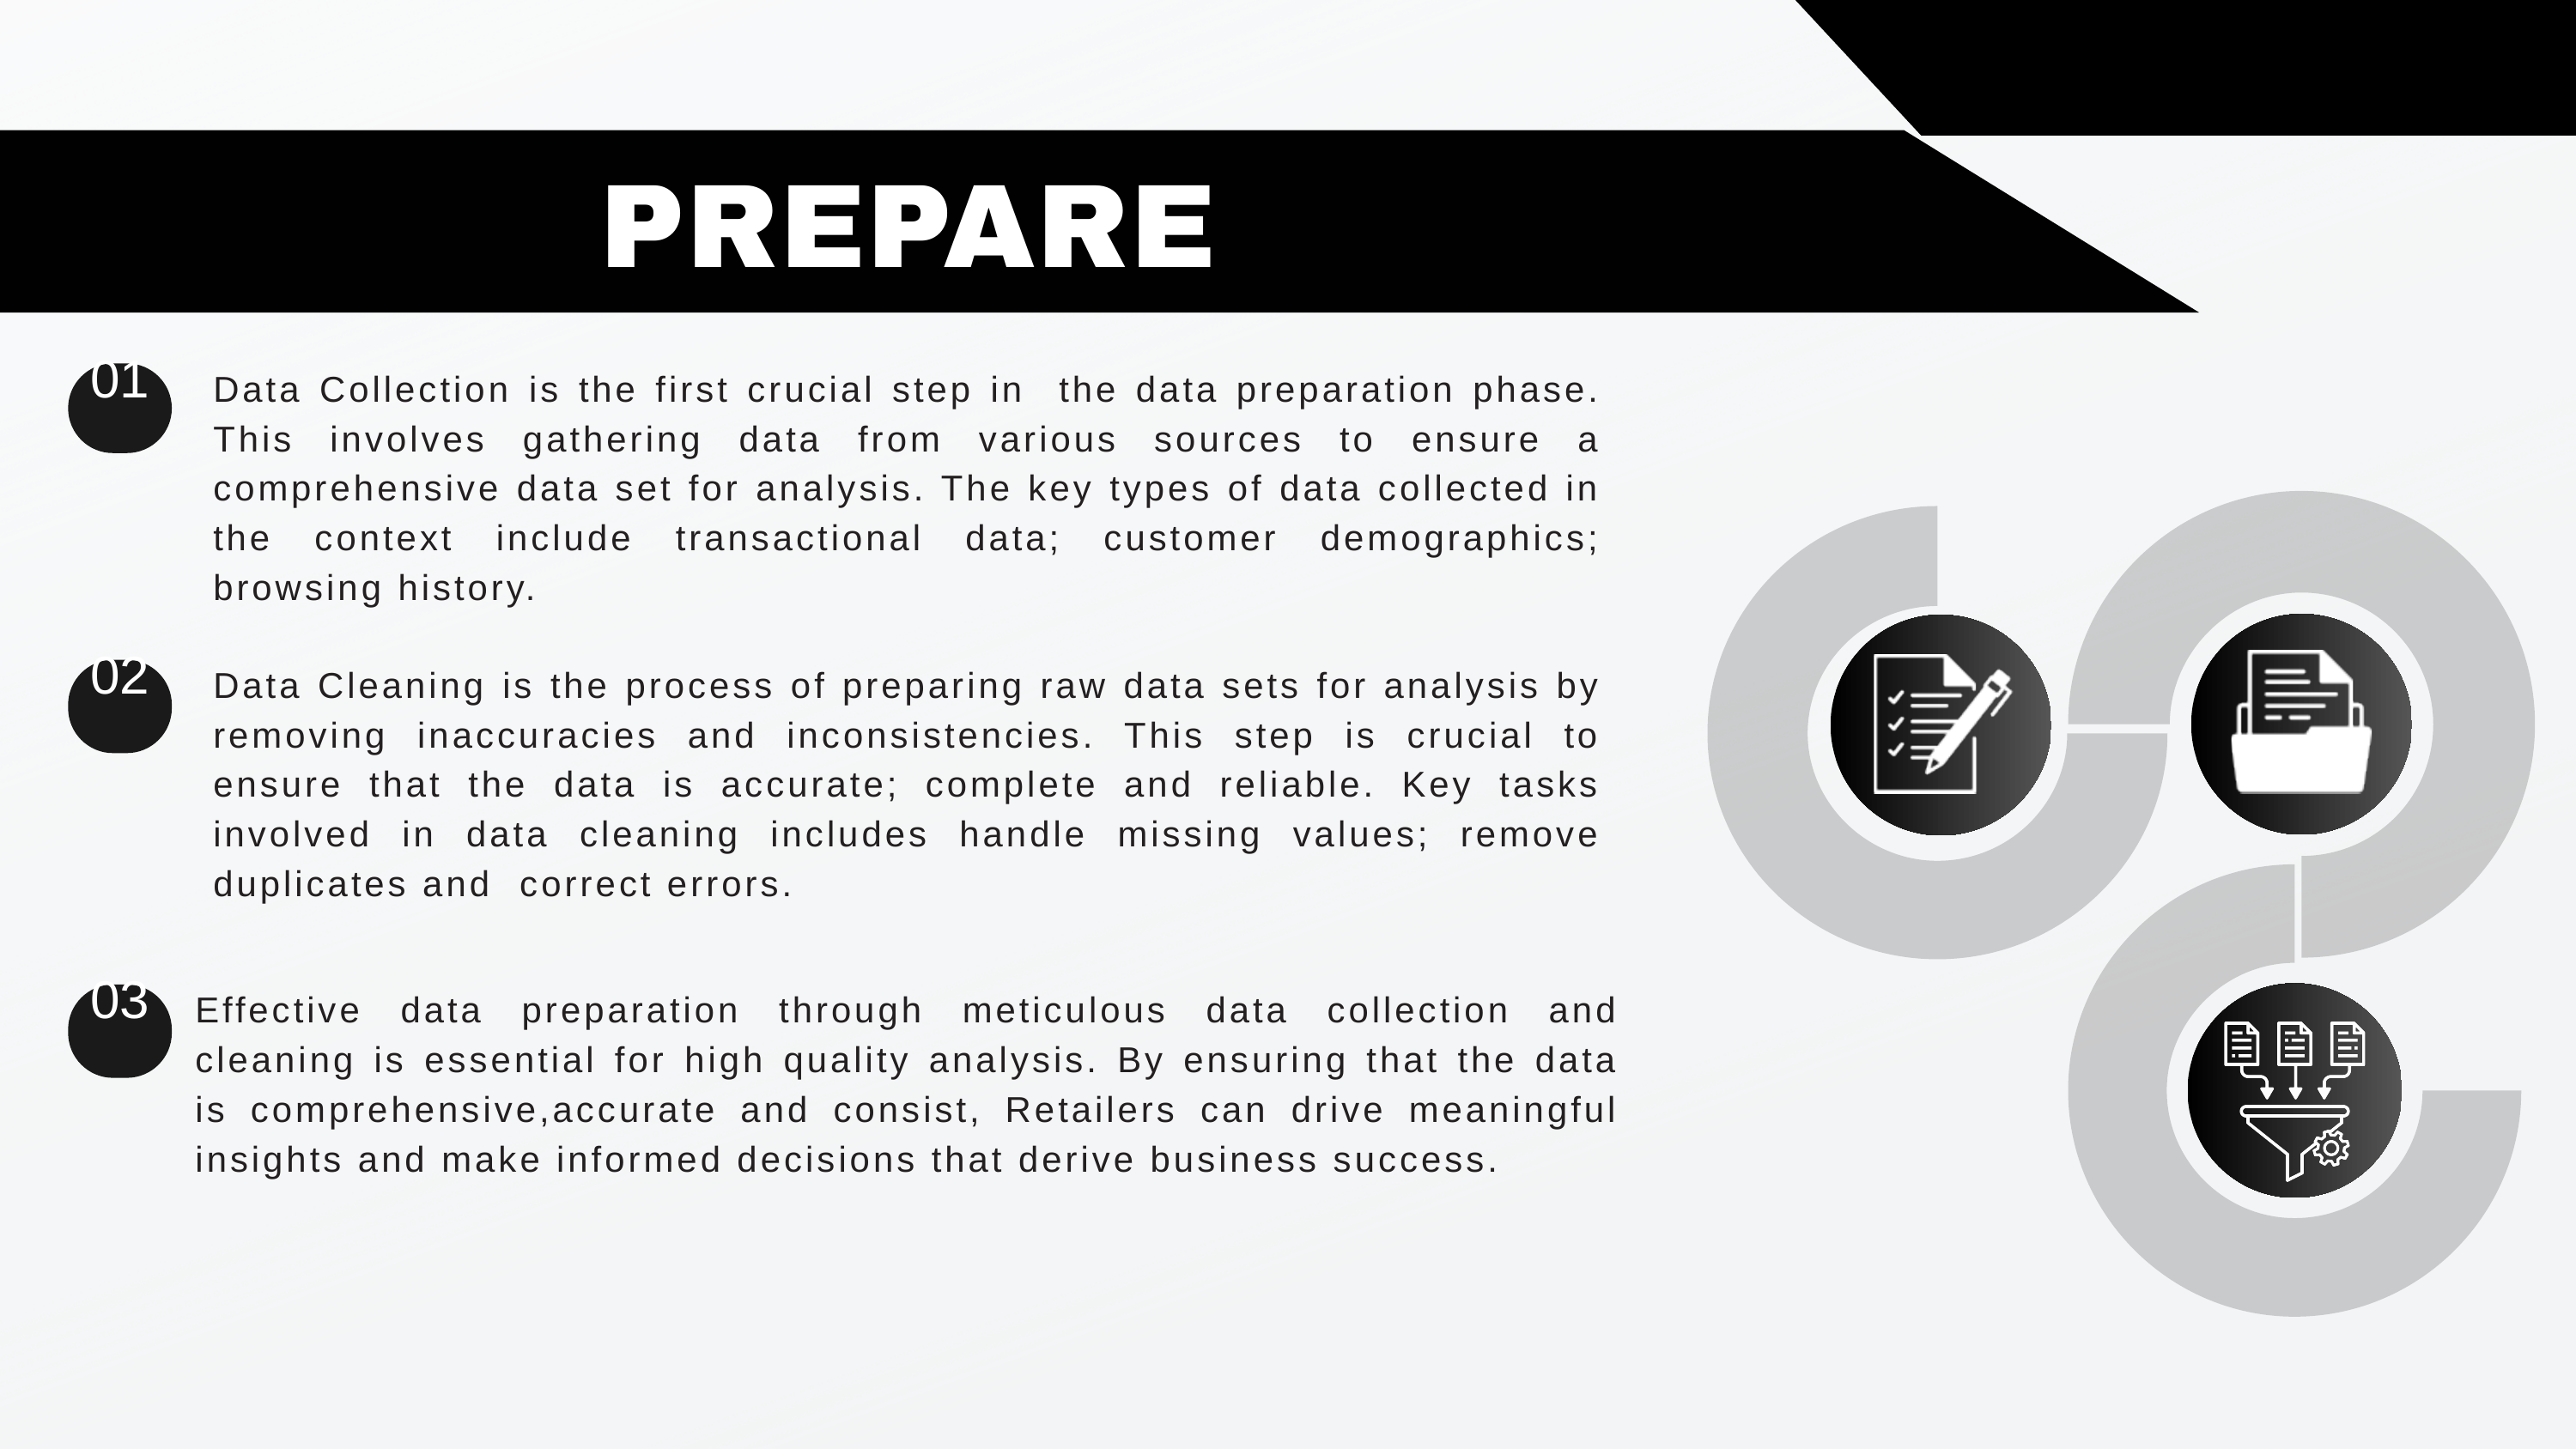

PREPARE

Data Collection is the first crucial step in  the data preparation phase. This involves gathering data from various sources to ensure a comprehensive data set for analysis. The key types of data collected in the context include transactional data; customer demographics; browsing history.

01

Data Cleaning is the process of preparing raw data sets for analysis by removing inaccuracies and inconsistencies. This step is crucial to ensure that the data is accurate; complete and reliable. Key tasks involved in data cleaning includes handle missing values; remove duplicates and  correct errors.

02

Effective data preparation through meticulous data collection and cleaning is essential for high quality analysis. By ensuring that the data is comprehensive,accurate and consist, Retailers can drive meaningful insights and make informed decisions that derive business success.

03